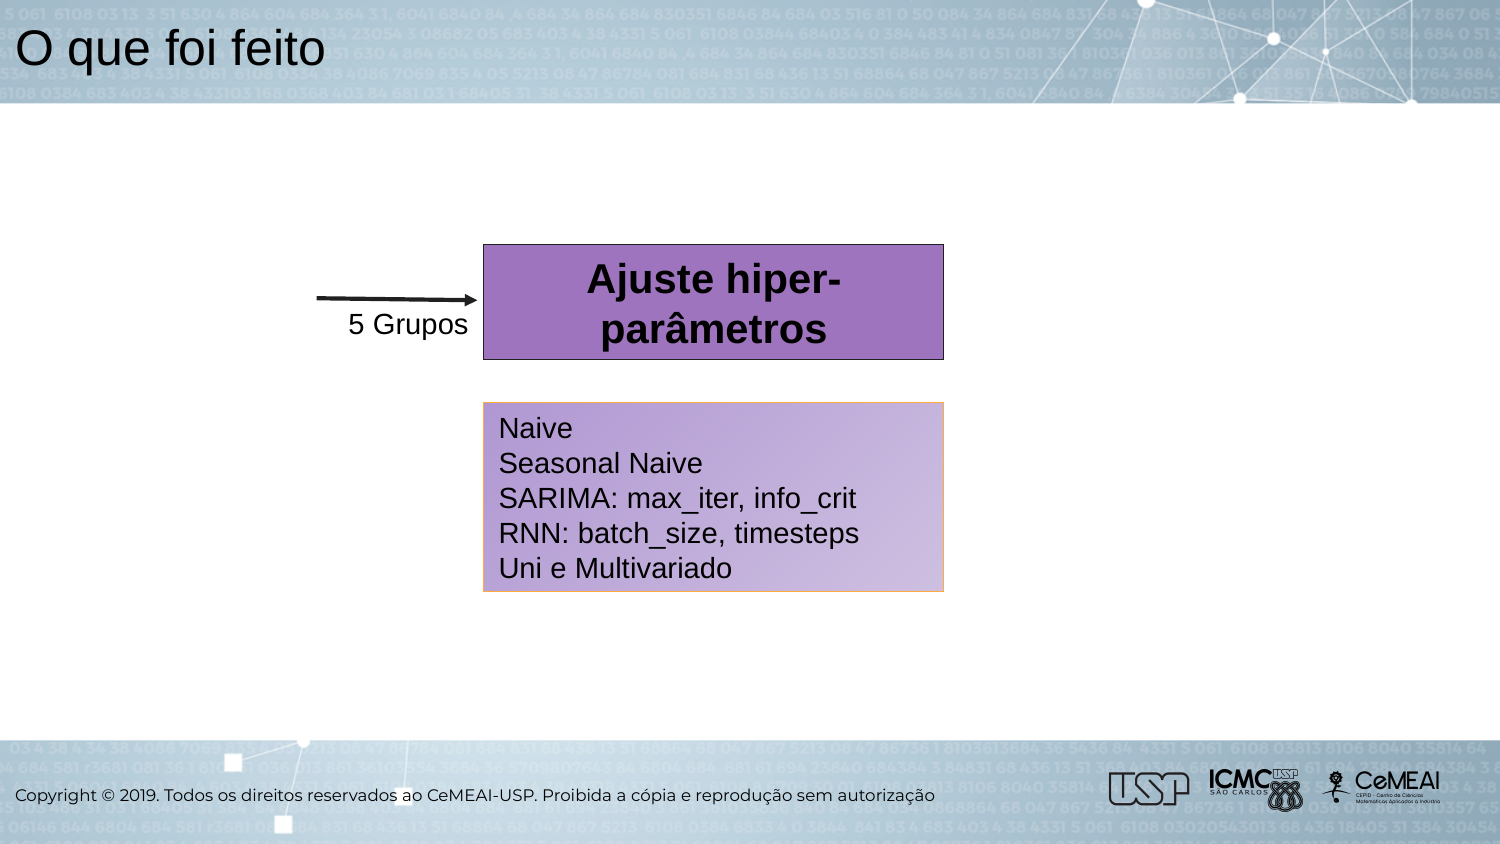

# O que foi feito
Ajuste hiper-parâmetros
5 Grupos
Naive
Seasonal Naive
SARIMA: max_iter, info_crit
RNN: batch_size, timesteps
Uni e Multivariado